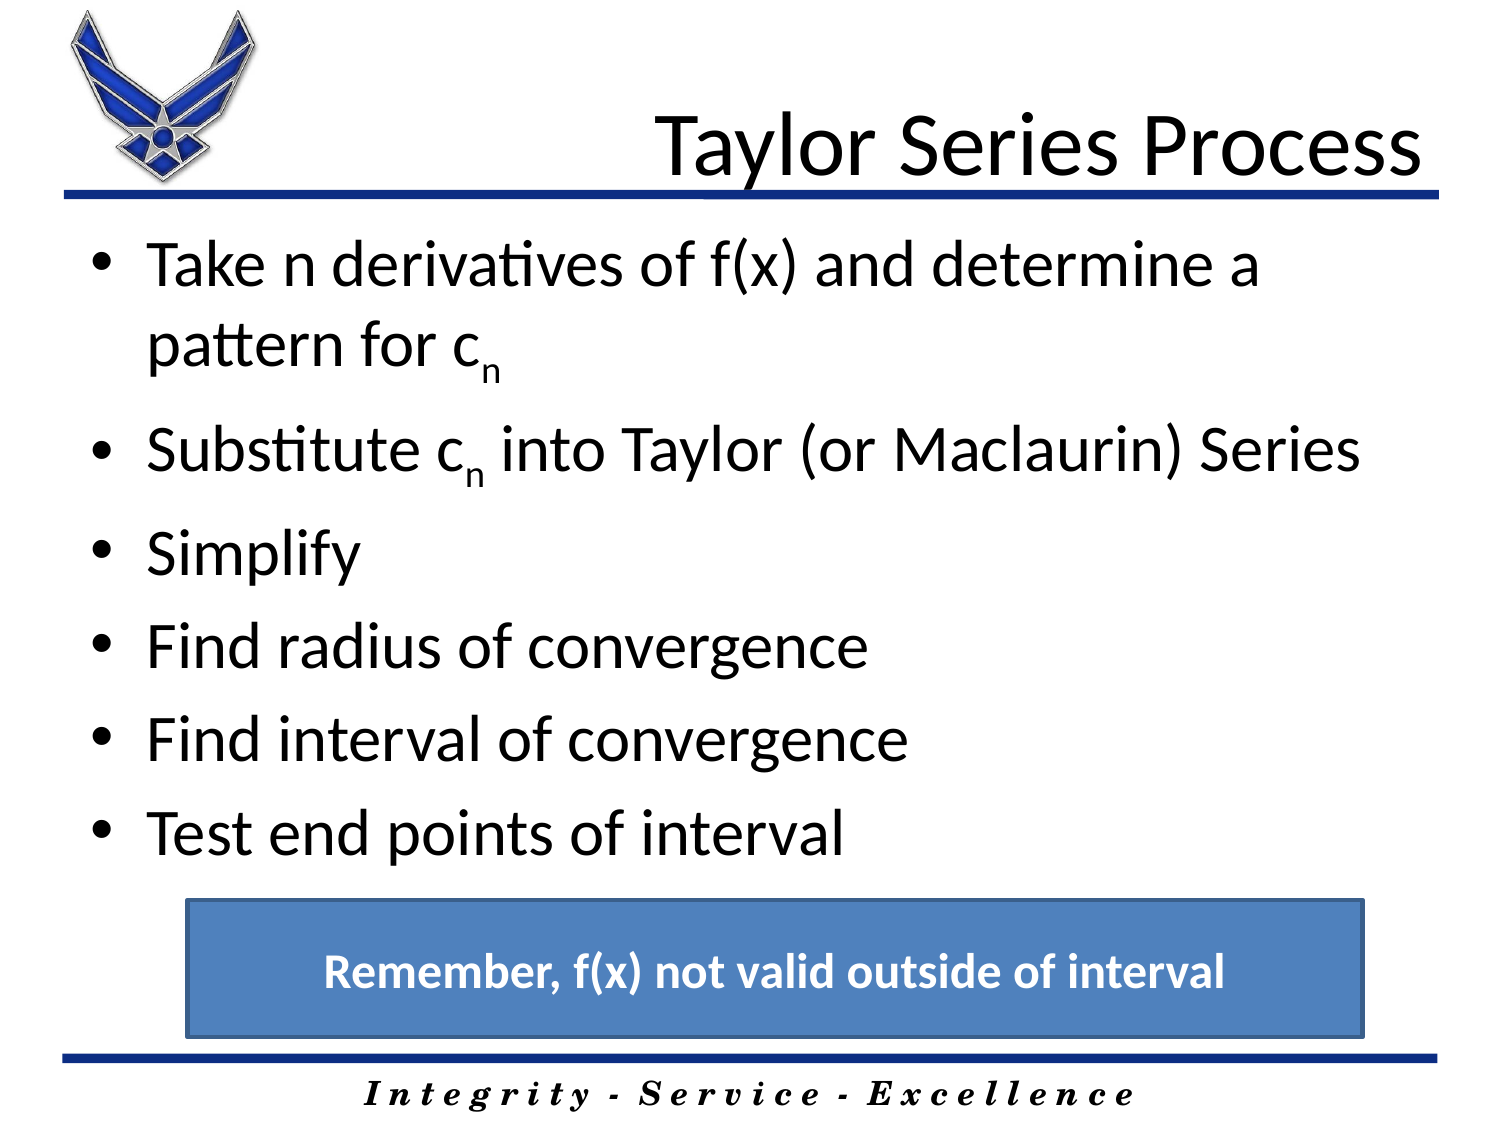

# Taylor Series Process
Take n derivatives of f(x) and determine a pattern for cn
Substitute cn into Taylor (or Maclaurin) Series
Simplify
Find radius of convergence
Find interval of convergence
Test end points of interval
Remember, f(x) not valid outside of interval